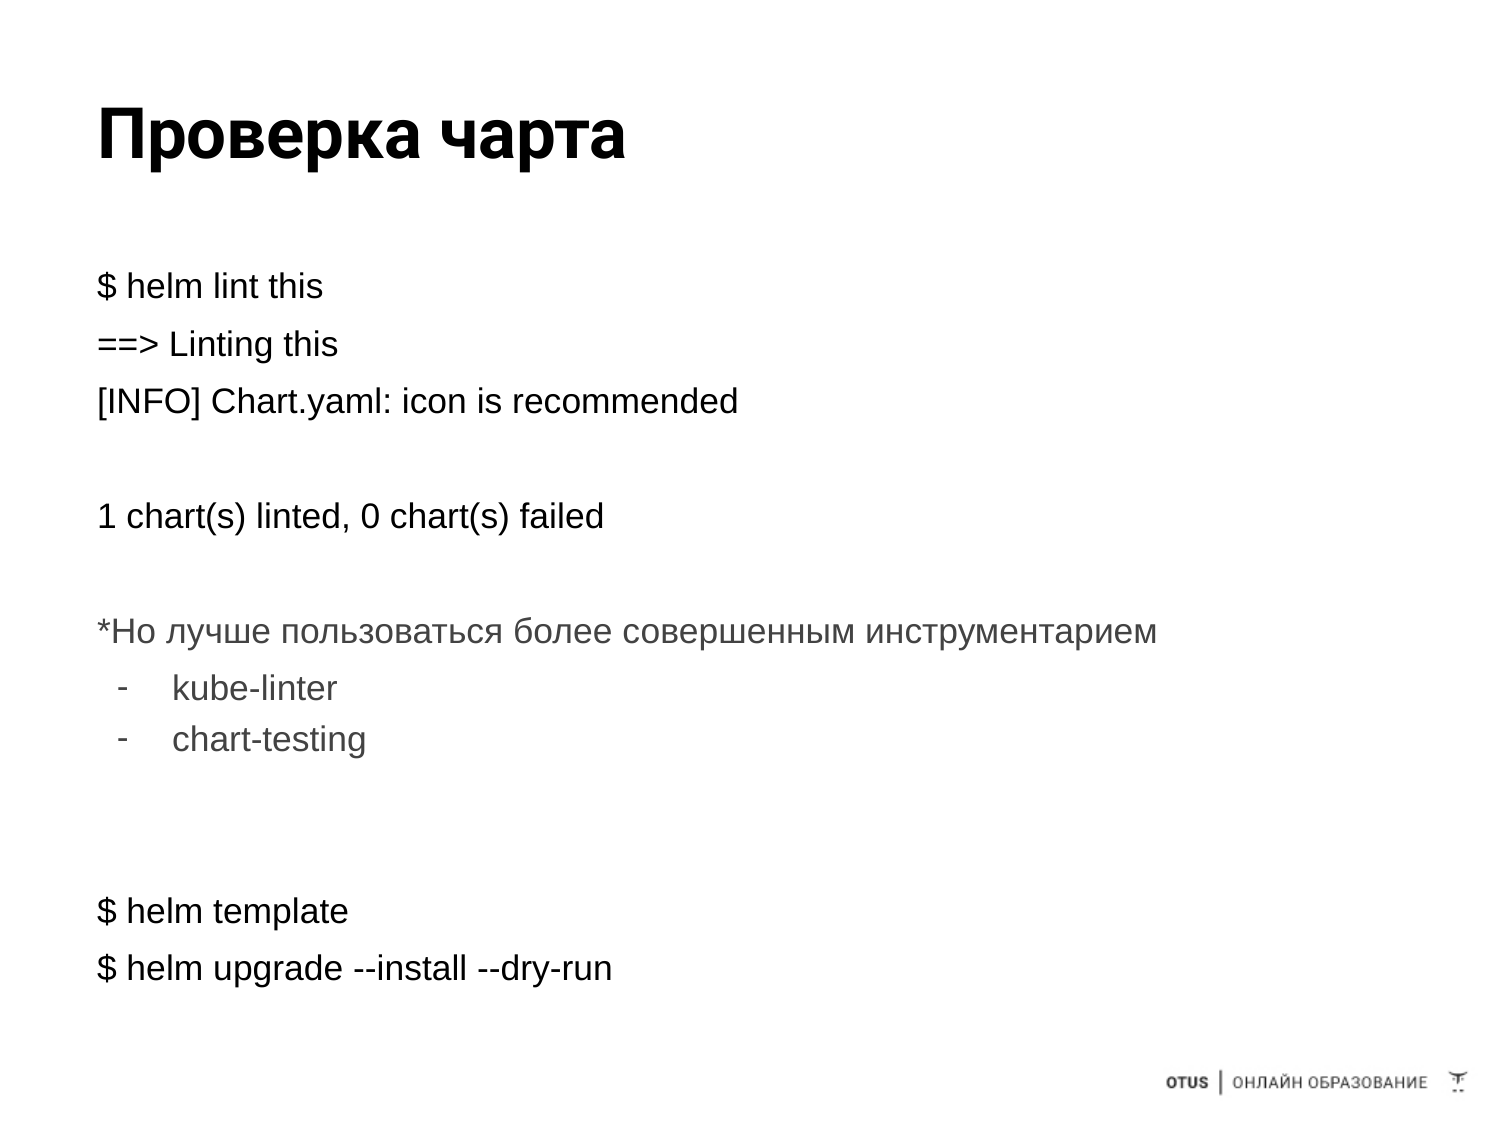

# Проверка чарта
$ helm lint this
==> Linting this
[INFO] Chart.yaml: icon is recommended

1 chart(s) linted, 0 chart(s) failed

*Но лучше пользоваться более совершенным инструментарием
kube-linter
chart-testing

$ helm template
$ helm upgrade --install --dry-run